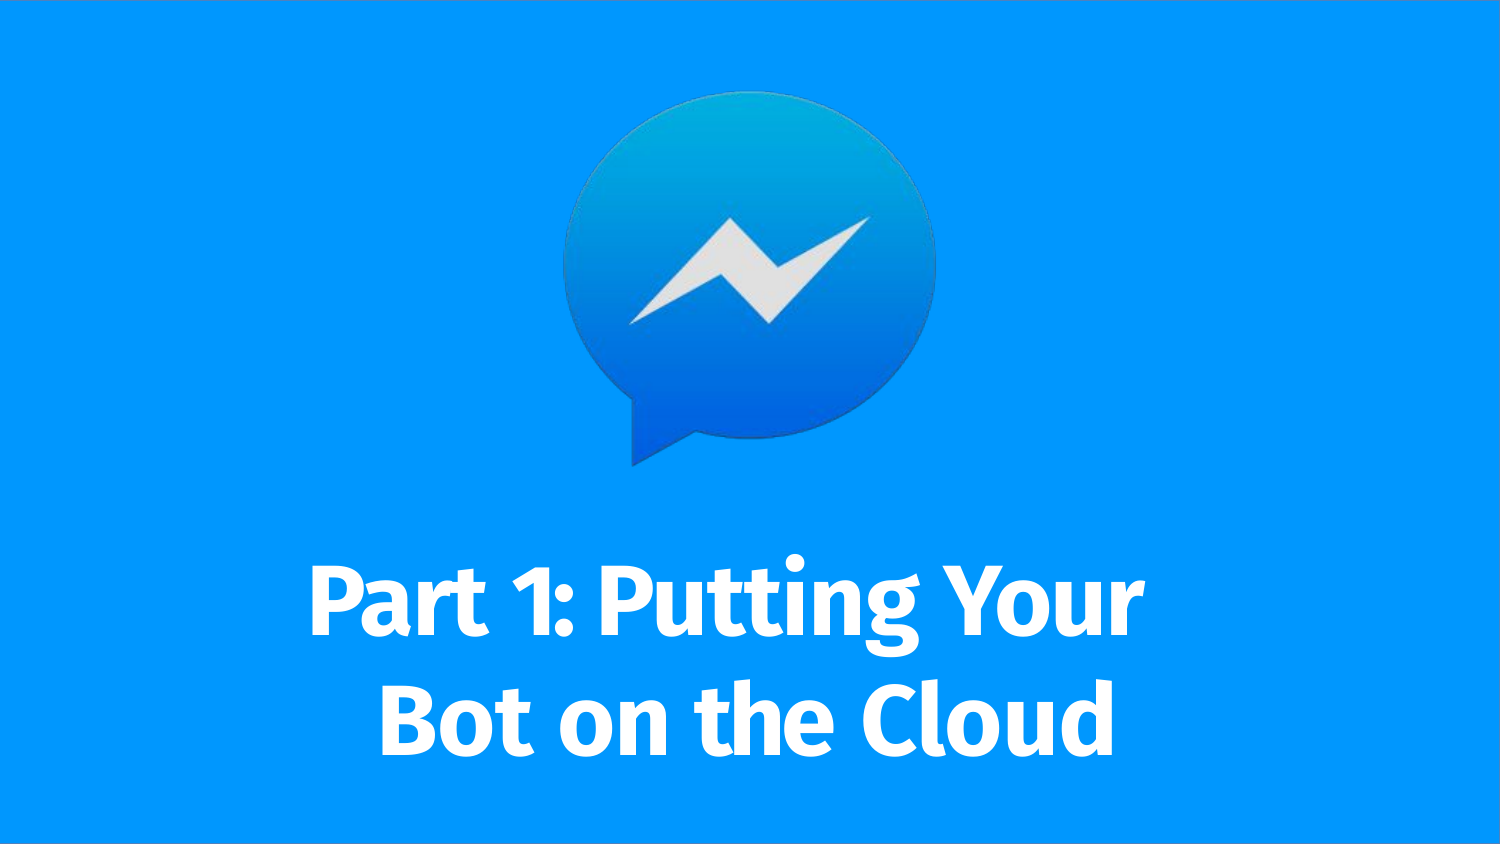

Part 1: Putting Your  Bot on the Cloud